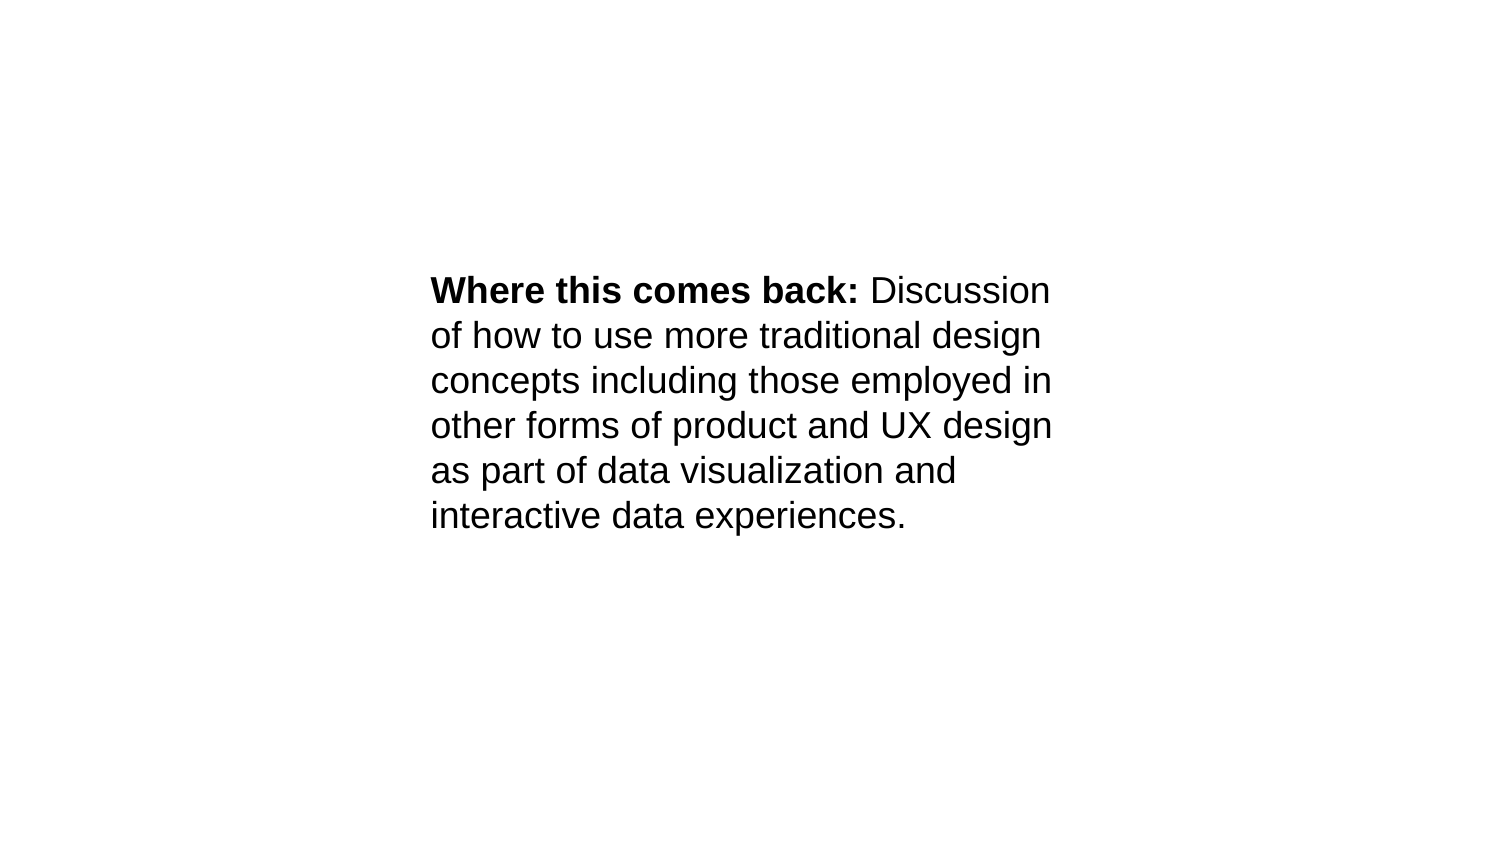

Where this comes back: Discussion of how to use more traditional design concepts including those employed in other forms of product and UX design as part of data visualization and interactive data experiences.